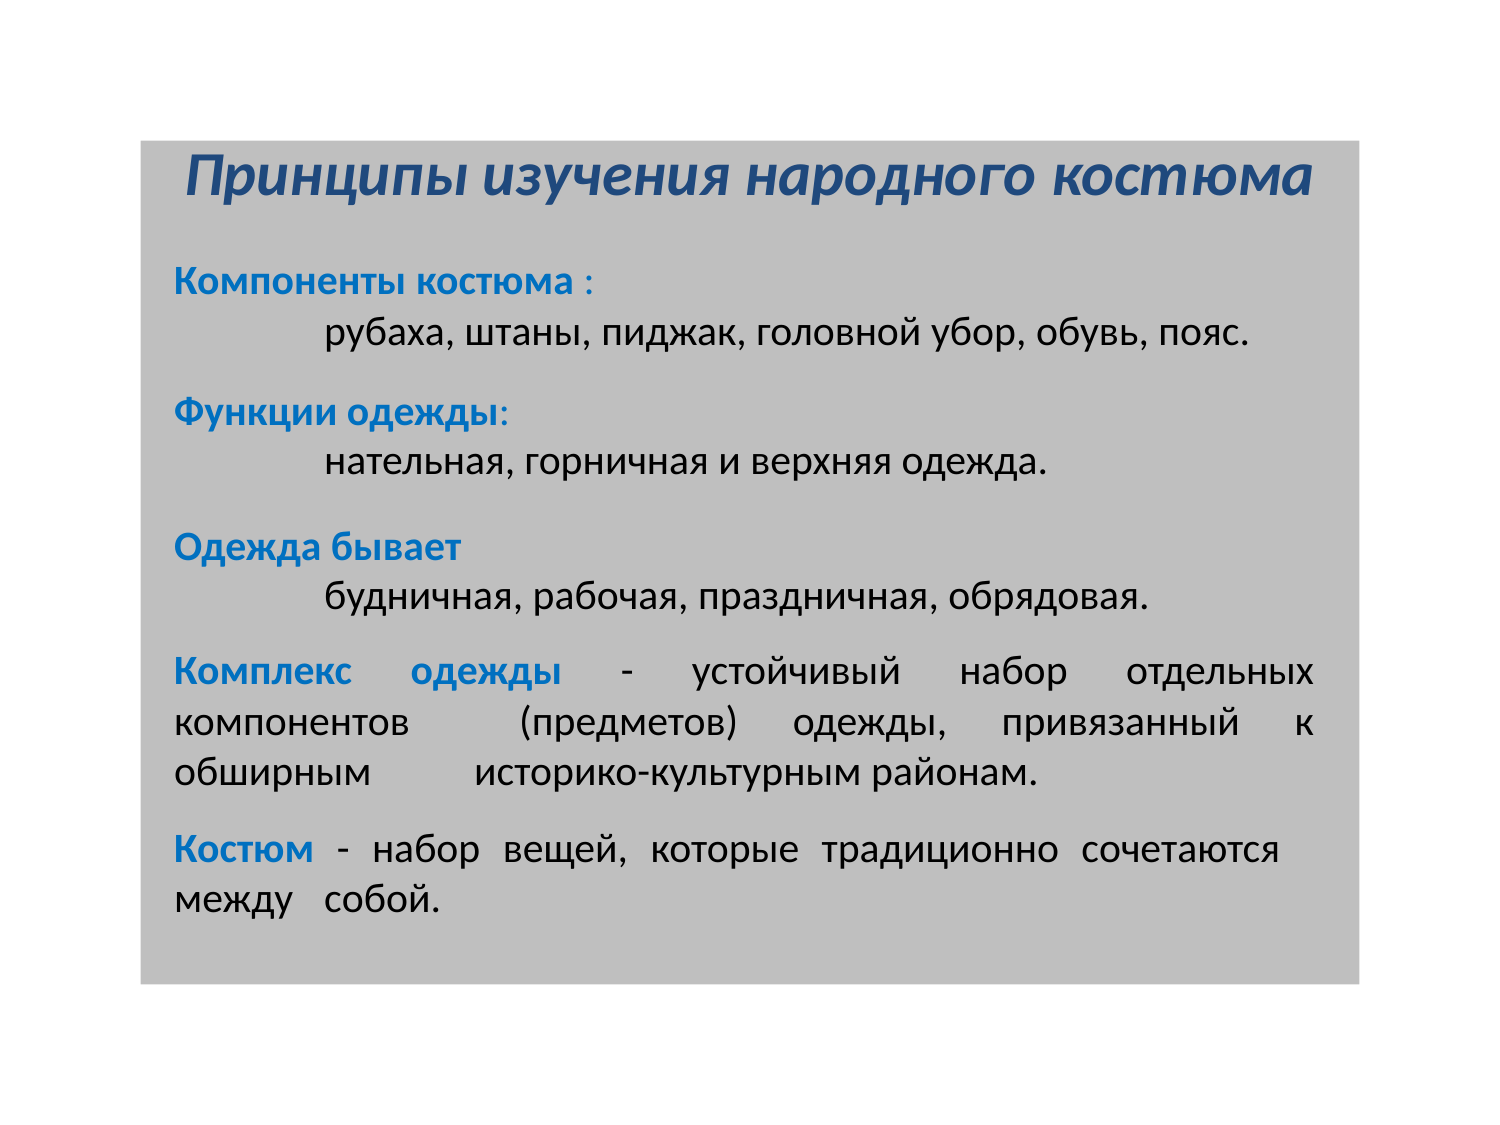

Принципы изучения народного костюма
Компоненты костюма :
	рубаха, штаны, пиджак, головной убор, обувь, пояс.
Функции одежды:
	нательная, горничная и верхняя одежда.

Одежда бывает
	будничная, рабочая, праздничная, обрядовая.
Комплекс одежды - устойчивый набор отдельных компонентов 	(предметов) одежды, привязанный к обширным 	историко-культурным районам.
Костюм - набор вещей, которые традиционно сочетаются 	между 	собой.